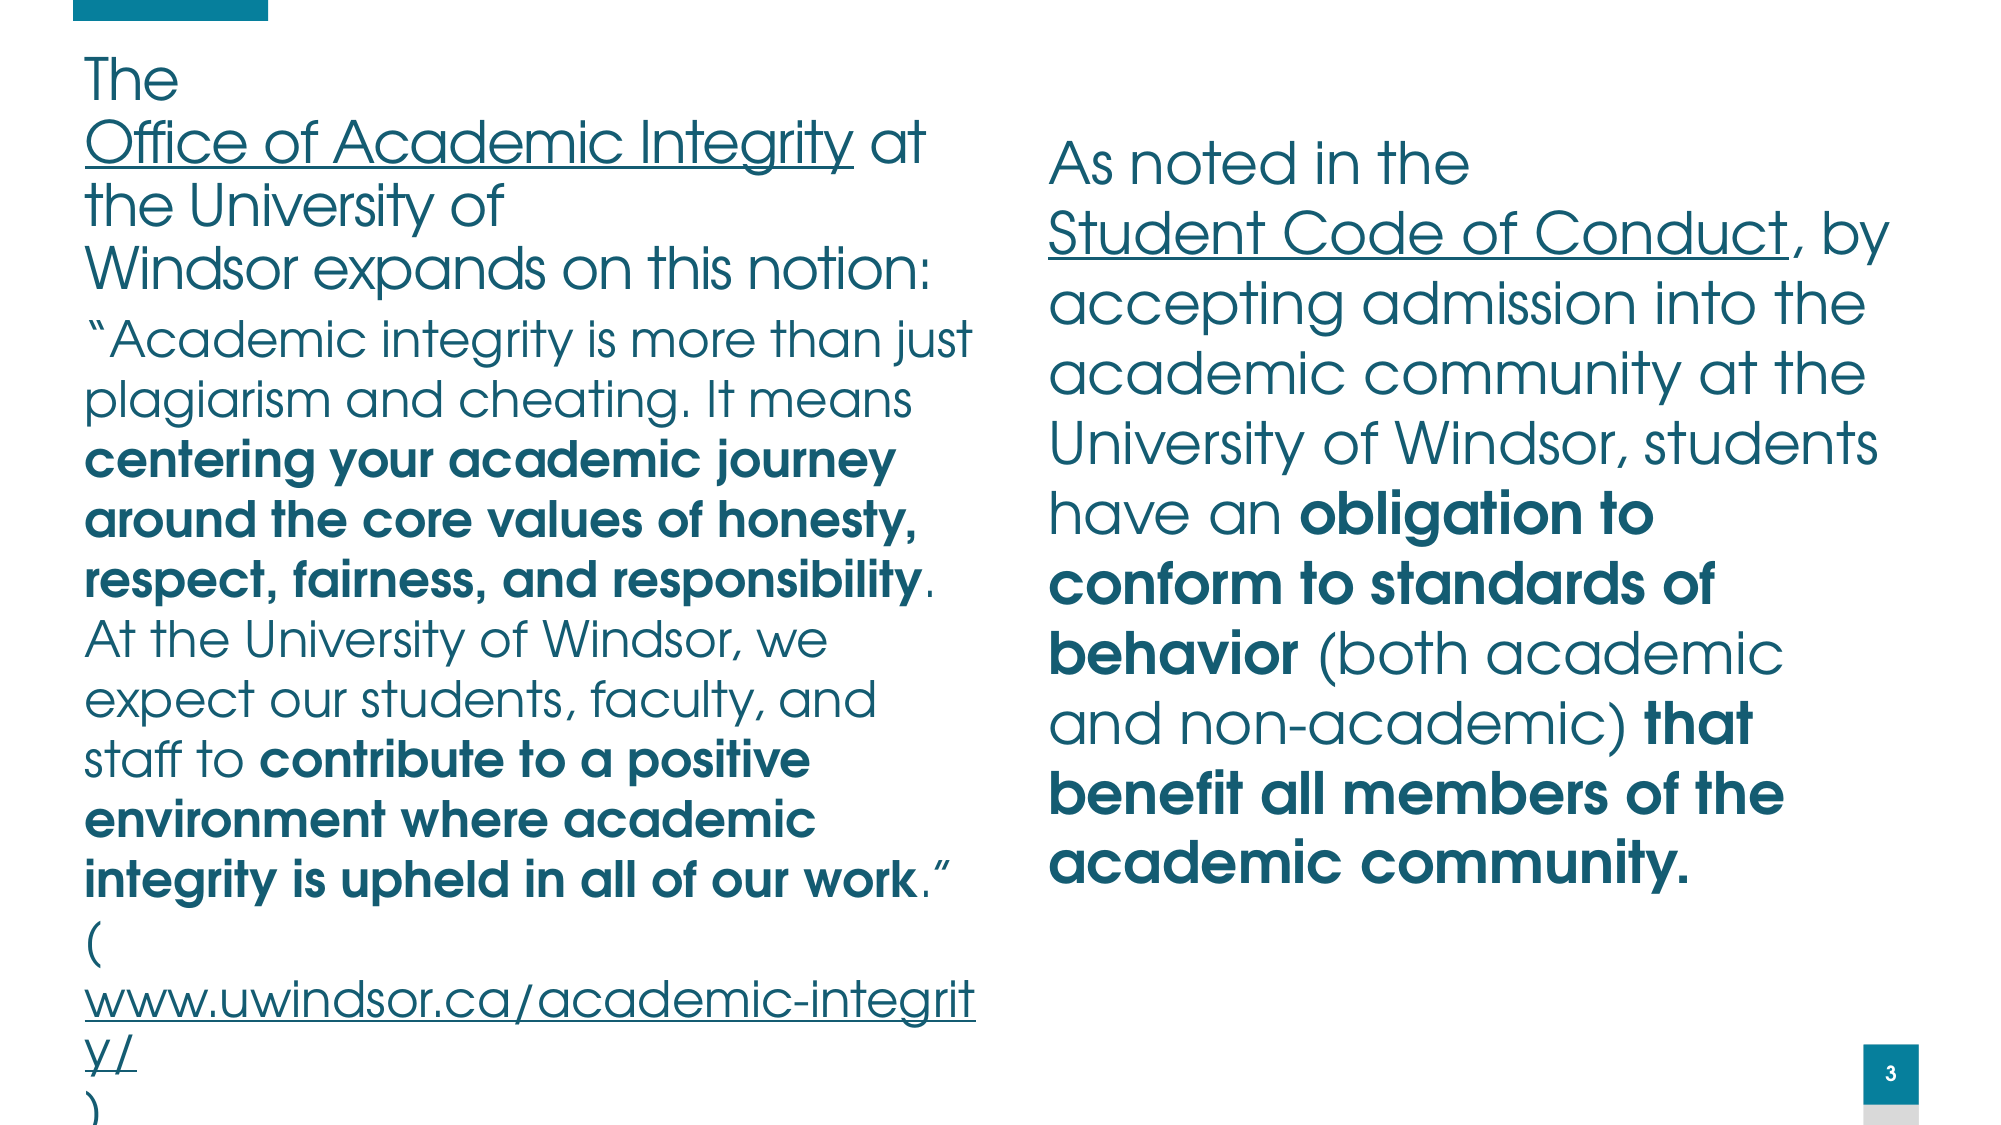

# The Office of Academic Integrity at the University of Windsor expands on this notion:
As noted in the Student Code of Conduct, by accepting admission into the academic community at the University of Windsor, students have an obligation to conform to standards of behavior (both academic and non-academic) that benefit all members of the academic community.
“Academic integrity is more than just plagiarism and cheating. It means centering your academic journey around the core values of honesty, respect, fairness, and responsibility.
At the University of Windsor, we expect our students, faculty, and staff to contribute to a positive environment where academic integrity is upheld in all of our work.”
(www.uwindsor.ca/academic-integrity/)